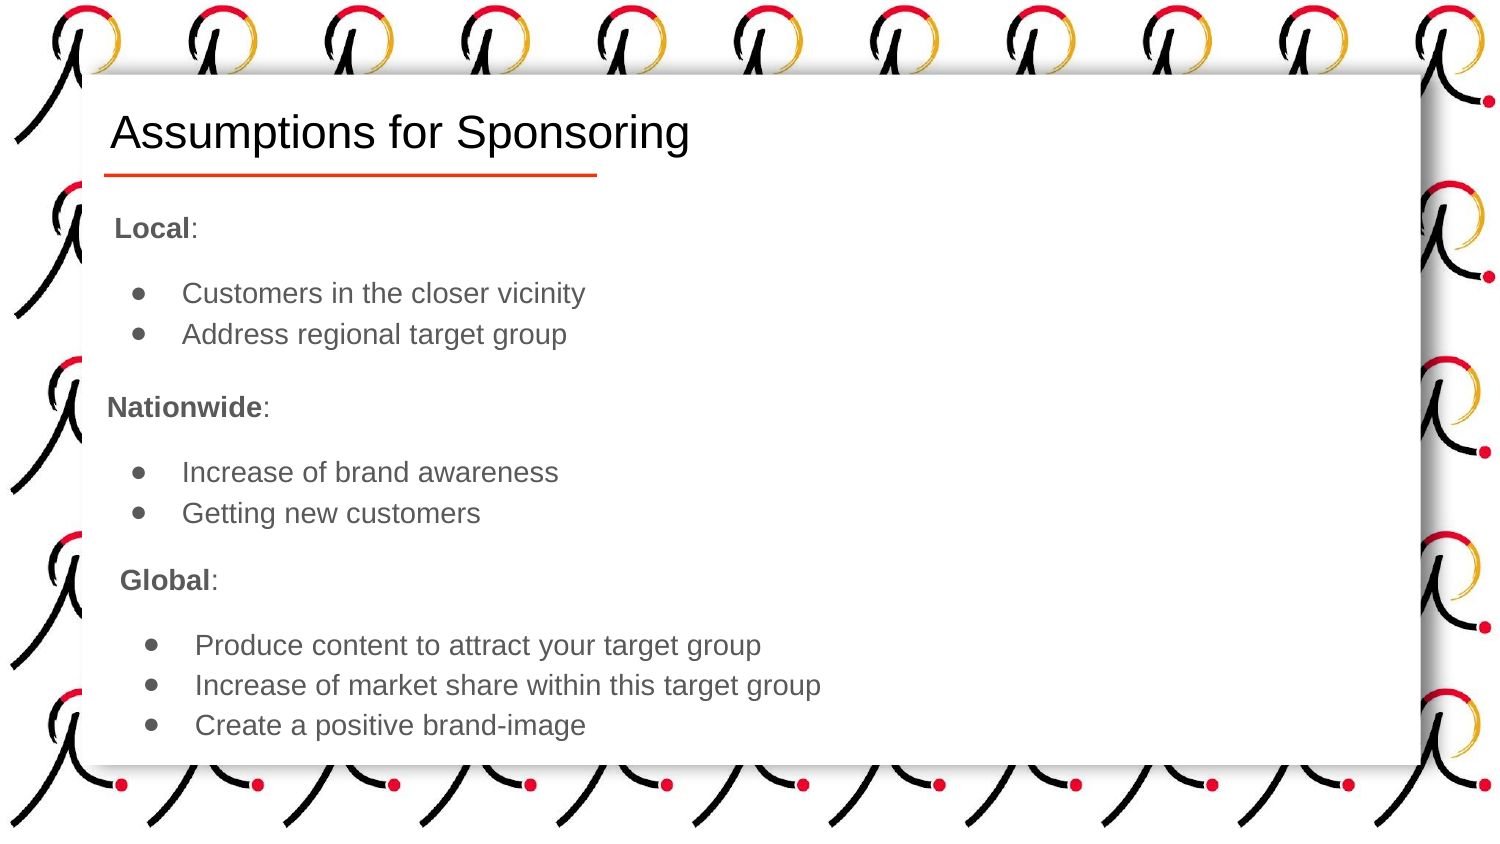

# Assumptions for Sponsoring
 Local:
Customers in the closer vicinity
Address regional target group

Nationwide:
Increase of brand awareness
Getting new customers
Global:
Produce content to attract your target group
Increase of market share within this target group
Create a positive brand-image